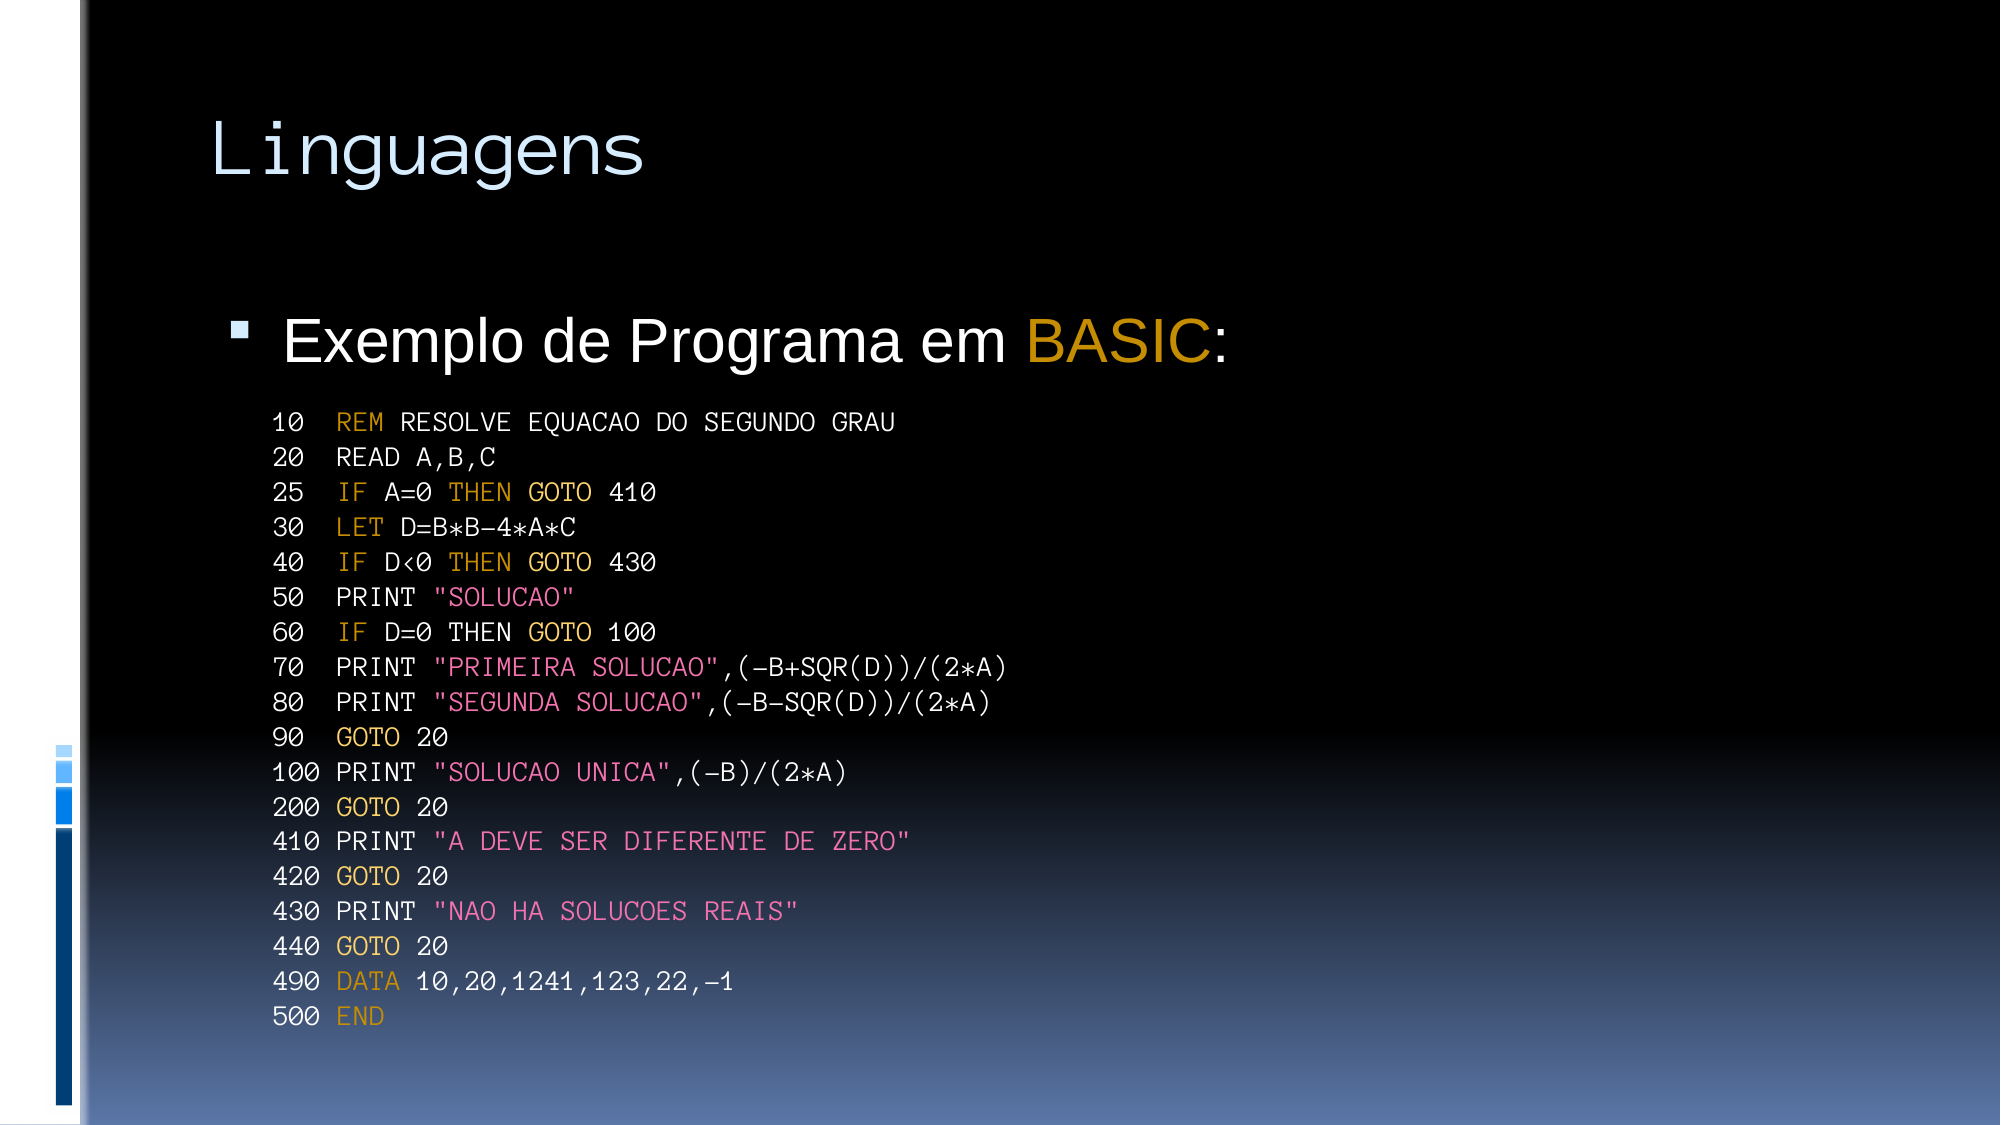

# Linguagens
Exemplo de Programa em BASIC:
10  REM RESOLVE EQUACAO DO SEGUNDO GRAU
20  READ A,B,C
25  IF A=0 THEN GOTO 410
30  LET D=B*B-4*A*C
40  IF D<0 THEN GOTO 430
50  PRINT "SOLUCAO"
60  IF D=0 THEN GOTO 100
70  PRINT "PRIMEIRA SOLUCAO",(-B+SQR(D))/(2*A)
80  PRINT "SEGUNDA SOLUCAO",(-B-SQR(D))/(2*A)
90  GOTO 20
100 PRINT "SOLUCAO UNICA",(-B)/(2*A)
200 GOTO 20
410 PRINT "A DEVE SER DIFERENTE DE ZERO"
420 GOTO 20
430 PRINT "NAO HA SOLUCOES REAIS"
440 GOTO 20
490 DATA 10,20,1241,123,22,-1
500 END